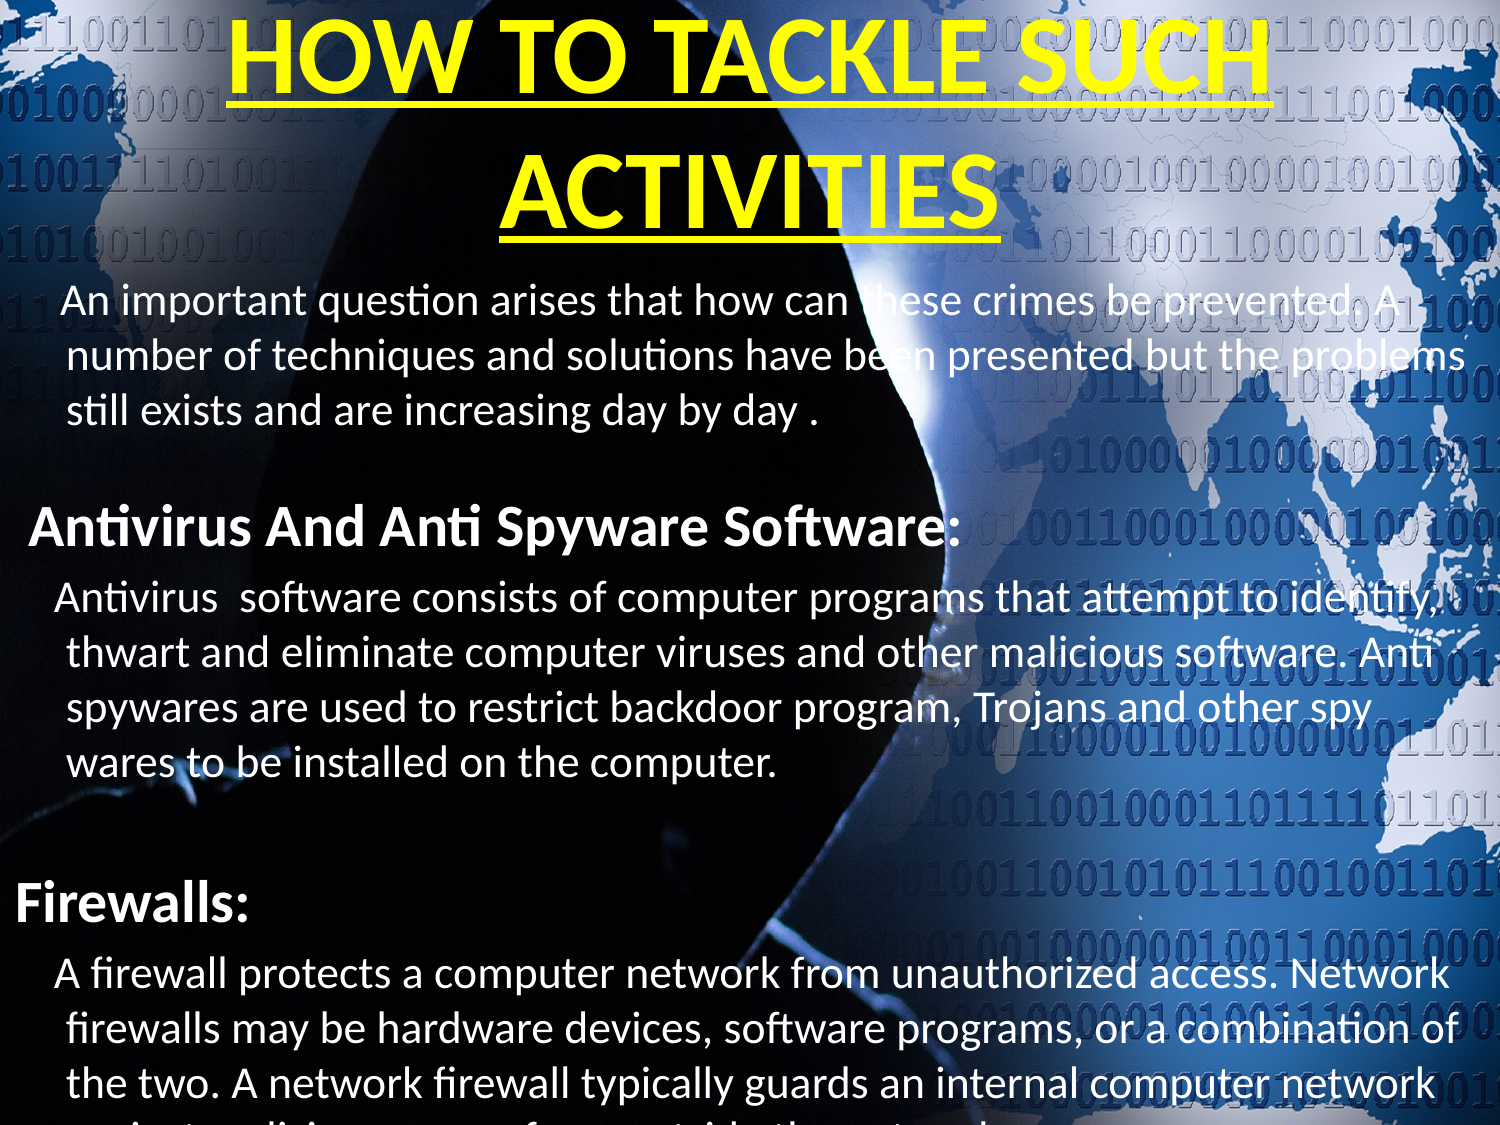

# HOW TO TACKLE SUCH ACTIVITIES
     An important question arises that how can these crimes be prevented. A number of techniques and solutions have been presented but the problems still exists and are increasing day by day .

 Antivirus And Anti Spyware Software:
      Antivirus  software consists of computer programs that attempt to identify, thwart and eliminate computer viruses and other malicious software. Anti spywares are used to restrict backdoor program, Trojans and other spy wares to be installed on the computer.

Firewalls:
      A firewall protects a computer network from unauthorized access. Network firewalls may be hardware devices, software programs, or a combination of the two. A network firewall typically guards an internal computer network against malicious access from outside the network.